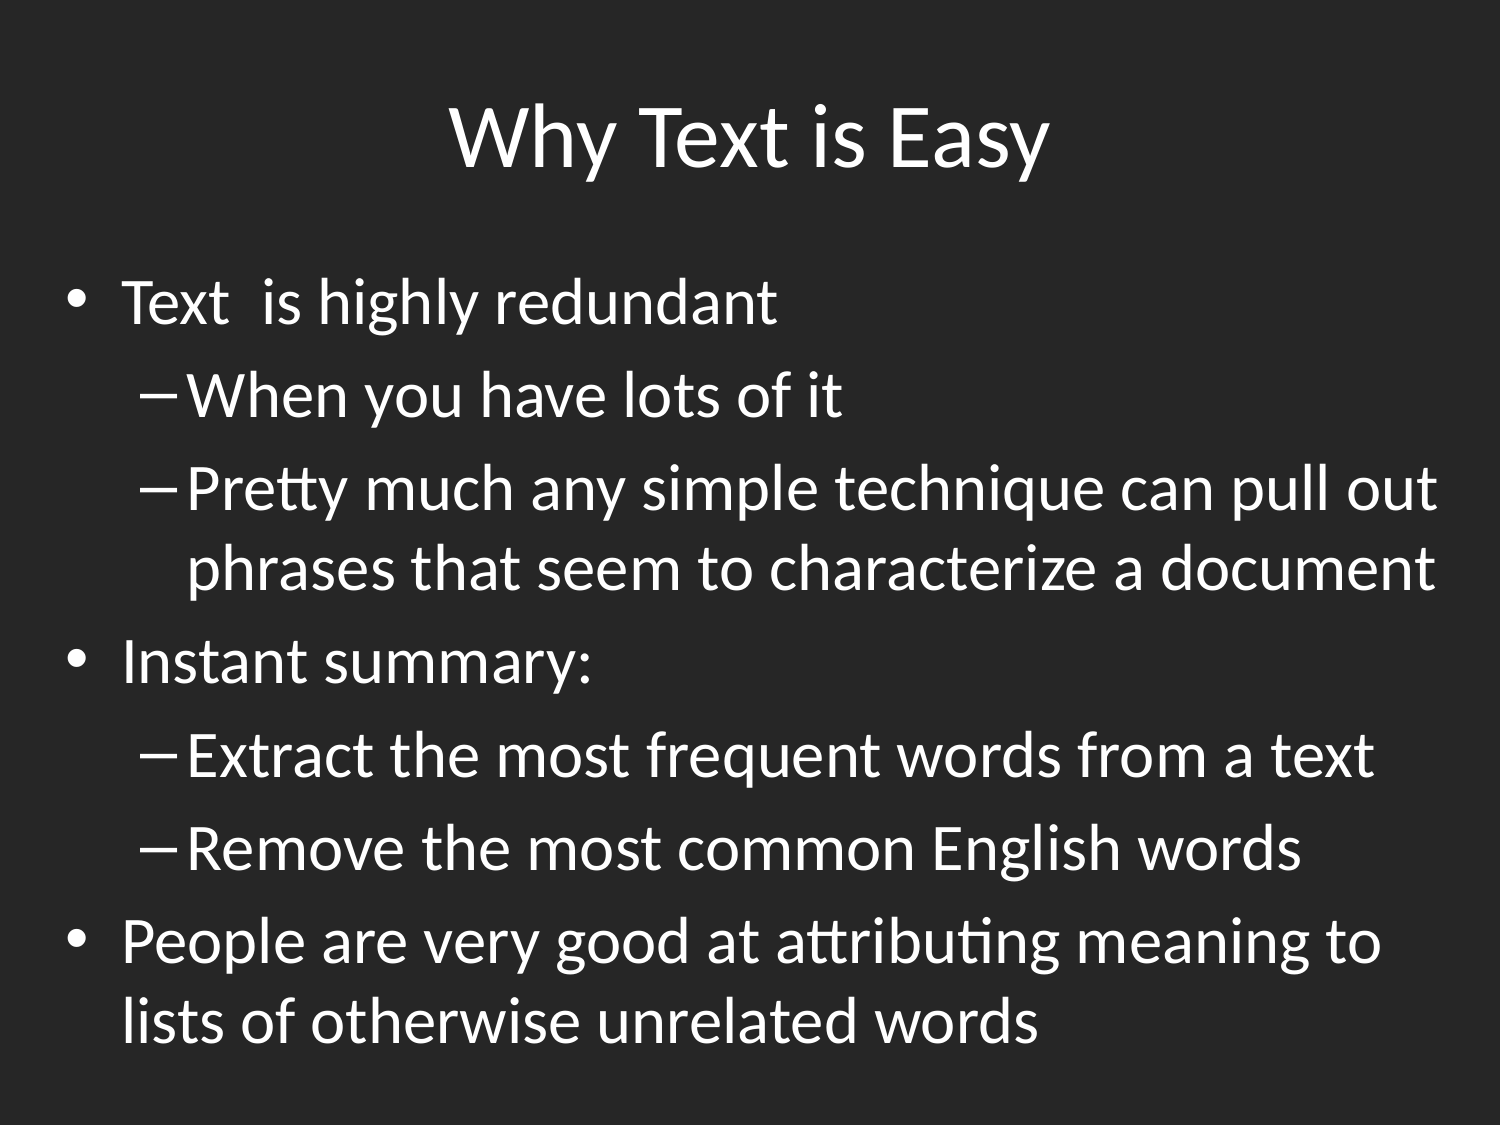

# Why Text is Easy
Text  is highly redundant
When you have lots of it
Pretty much any simple technique can pull out phrases that seem to characterize a document
Instant summary:
Extract the most frequent words from a text
Remove the most common English words
People are very good at attributing meaning to lists of otherwise unrelated words